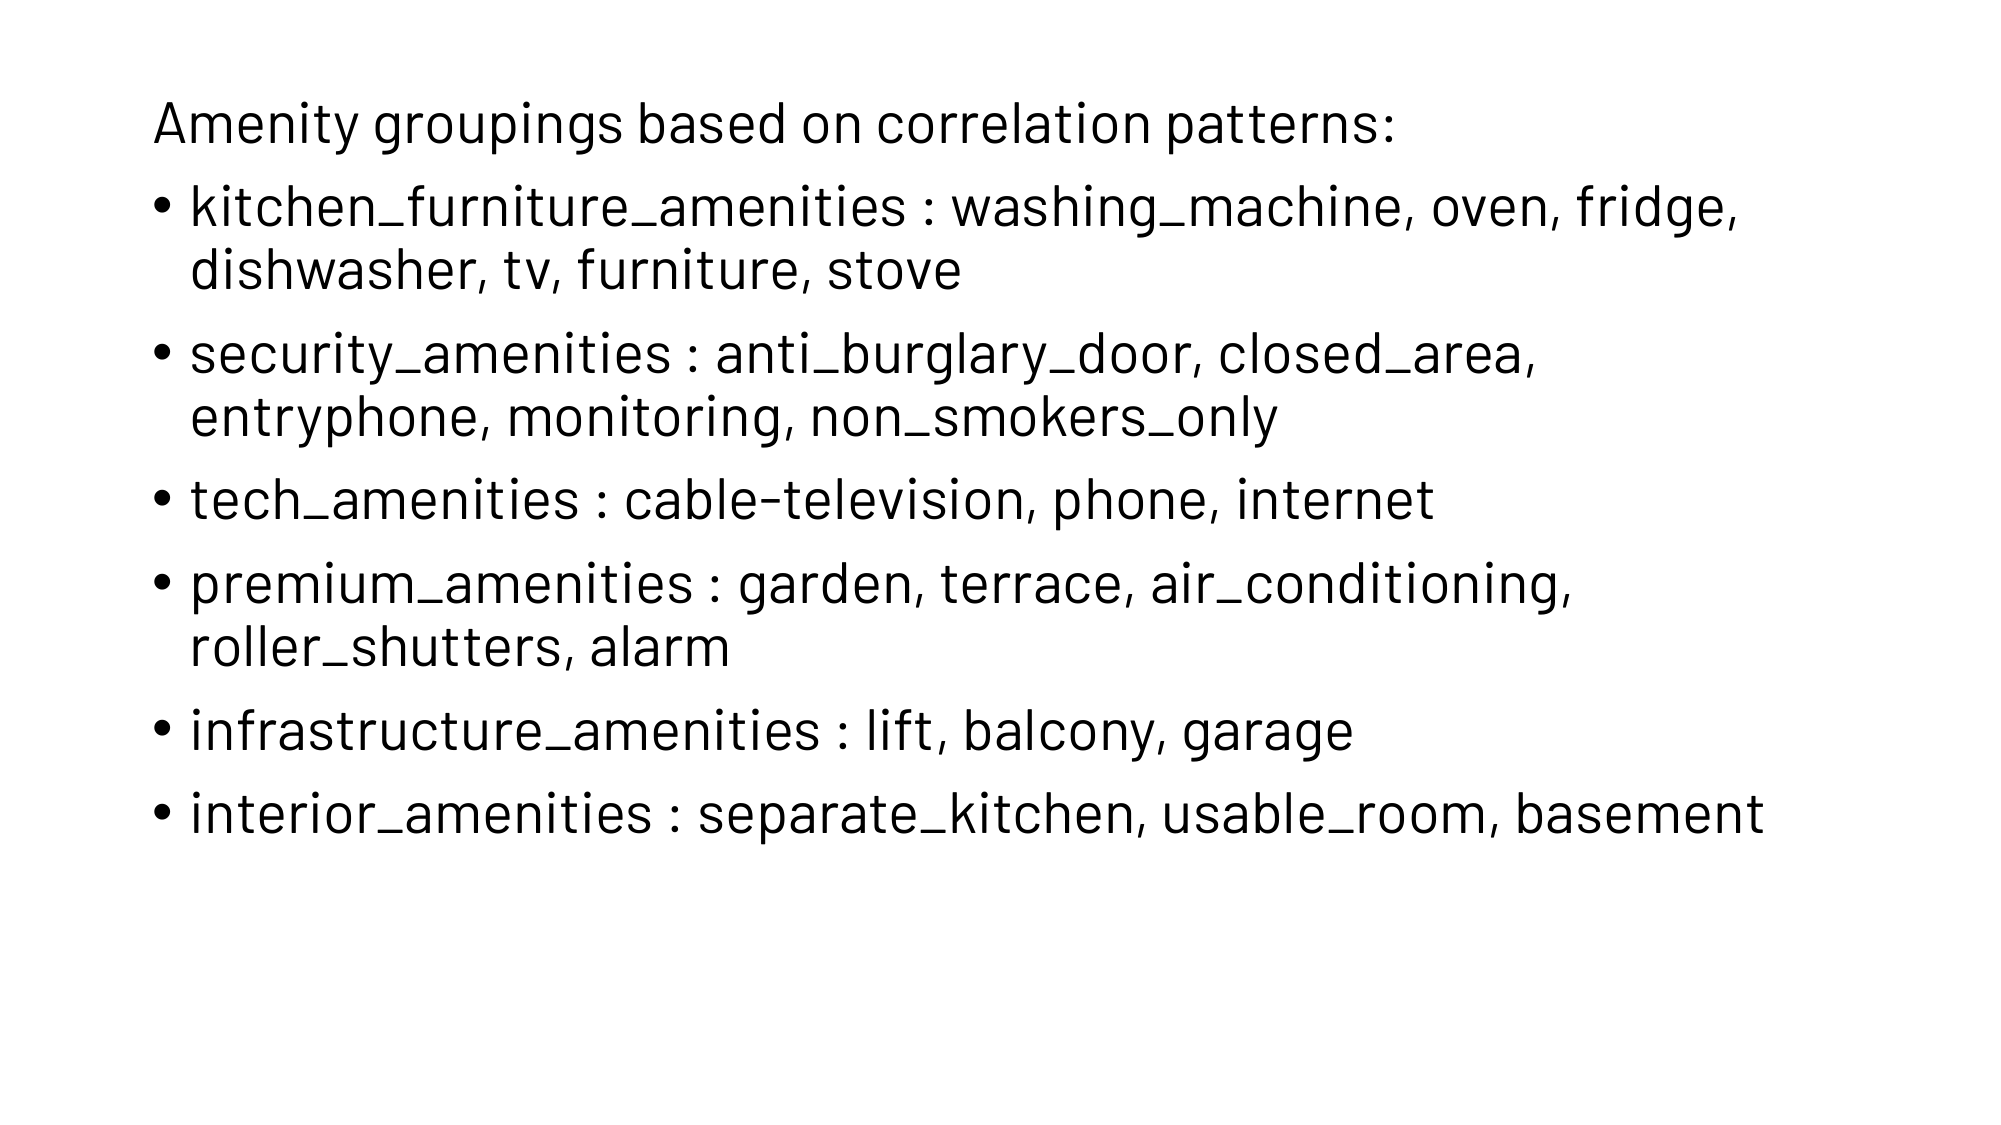

Amenity groupings based on correlation patterns:
kitchen_furniture_amenities : washing_machine, oven, fridge, dishwasher, tv, furniture, stove
security_amenities : anti_burglary_door, closed_area, entryphone, monitoring, non_smokers_only
tech_amenities : cable-television, phone, internet
premium_amenities : garden, terrace, air_conditioning, roller_shutters, alarm
infrastructure_amenities : lift, balcony, garage
interior_amenities : separate_kitchen, usable_room, basement